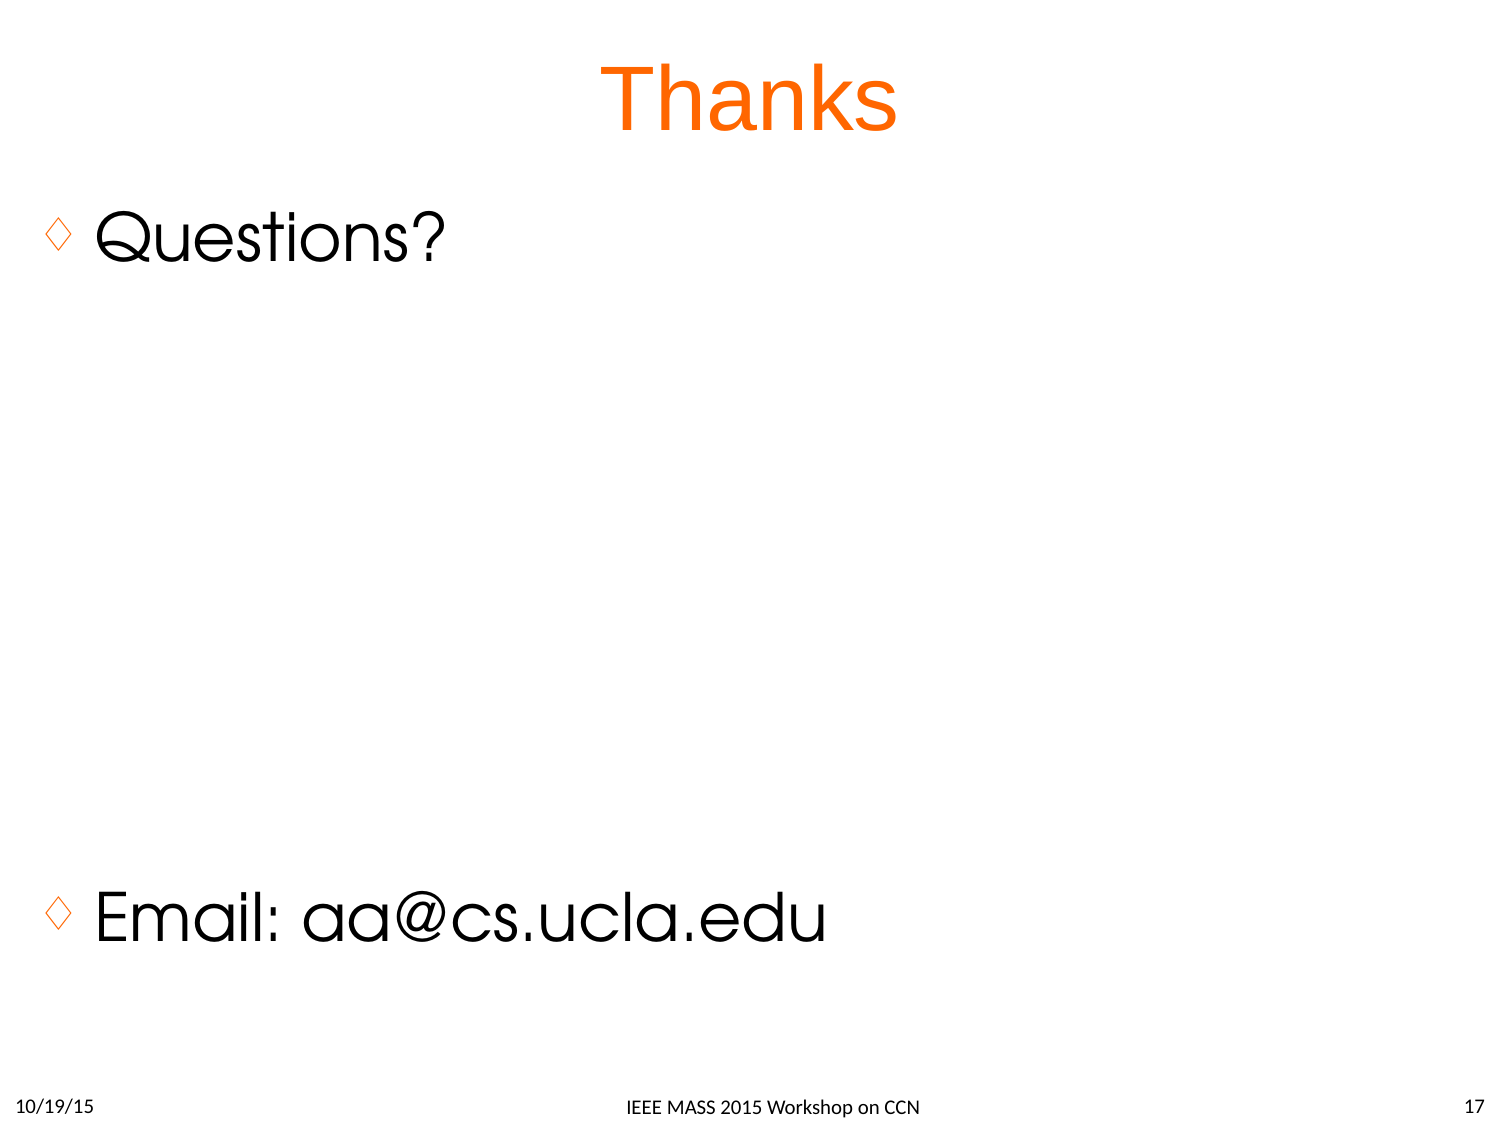

# Thanks
Questions?

Email: aa@cs.ucla.edu
10/19/15
17
IEEE MASS 2015 Workshop on CCN